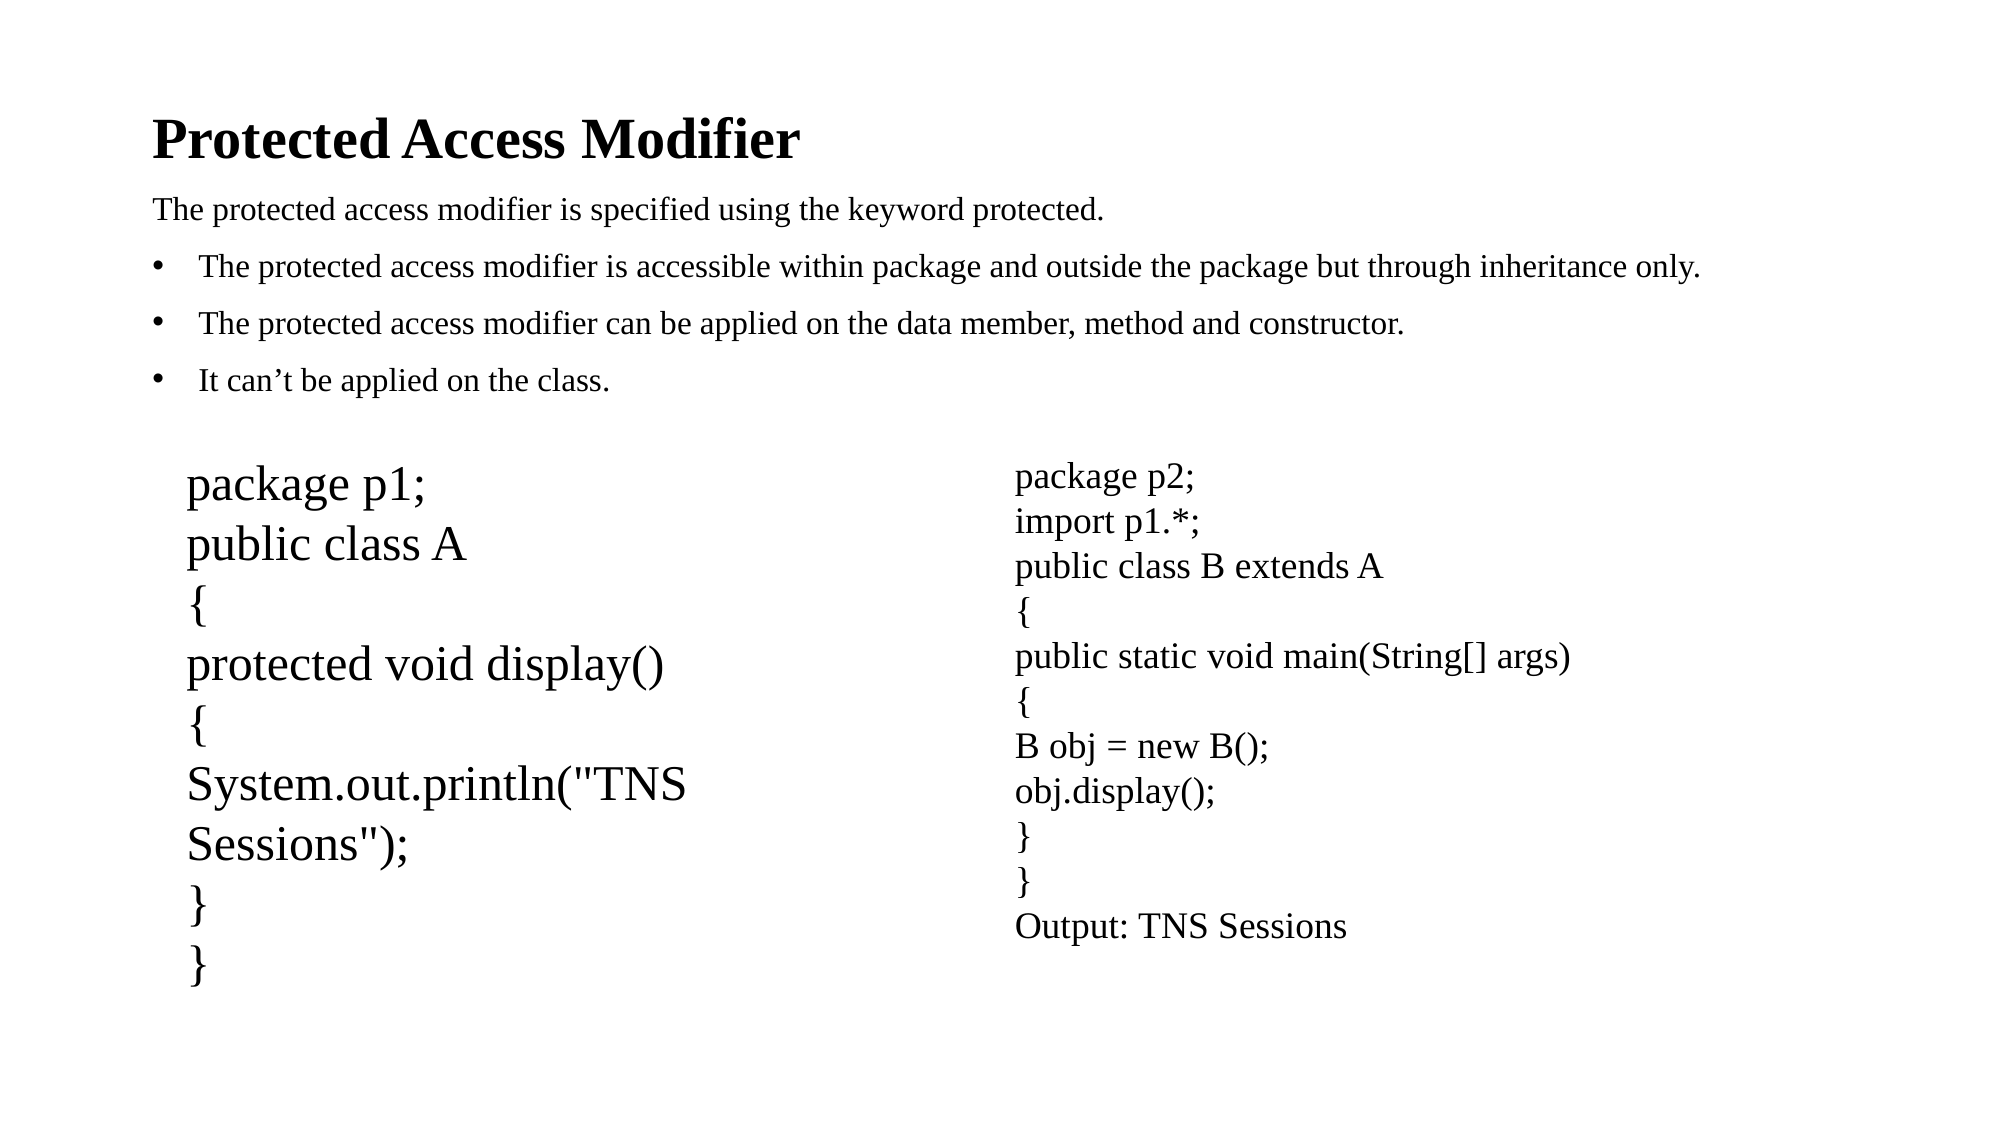

Protected Access Modifier
The protected access modifier is specified using the keyword protected.
 The protected access modifier is accessible within package and outside the package but through inheritance only.
 The protected access modifier can be applied on the data member, method and constructor.
 It can’t be applied on the class.

package p1;
public class A
{
protected void display()
{
System.out.println("TNS Sessions");
}
}
package p2;
import p1.*;
public class B extends A
{
public static void main(String[] args)
{
B obj = new B();
obj.display();
}
}
Output: TNS Sessions